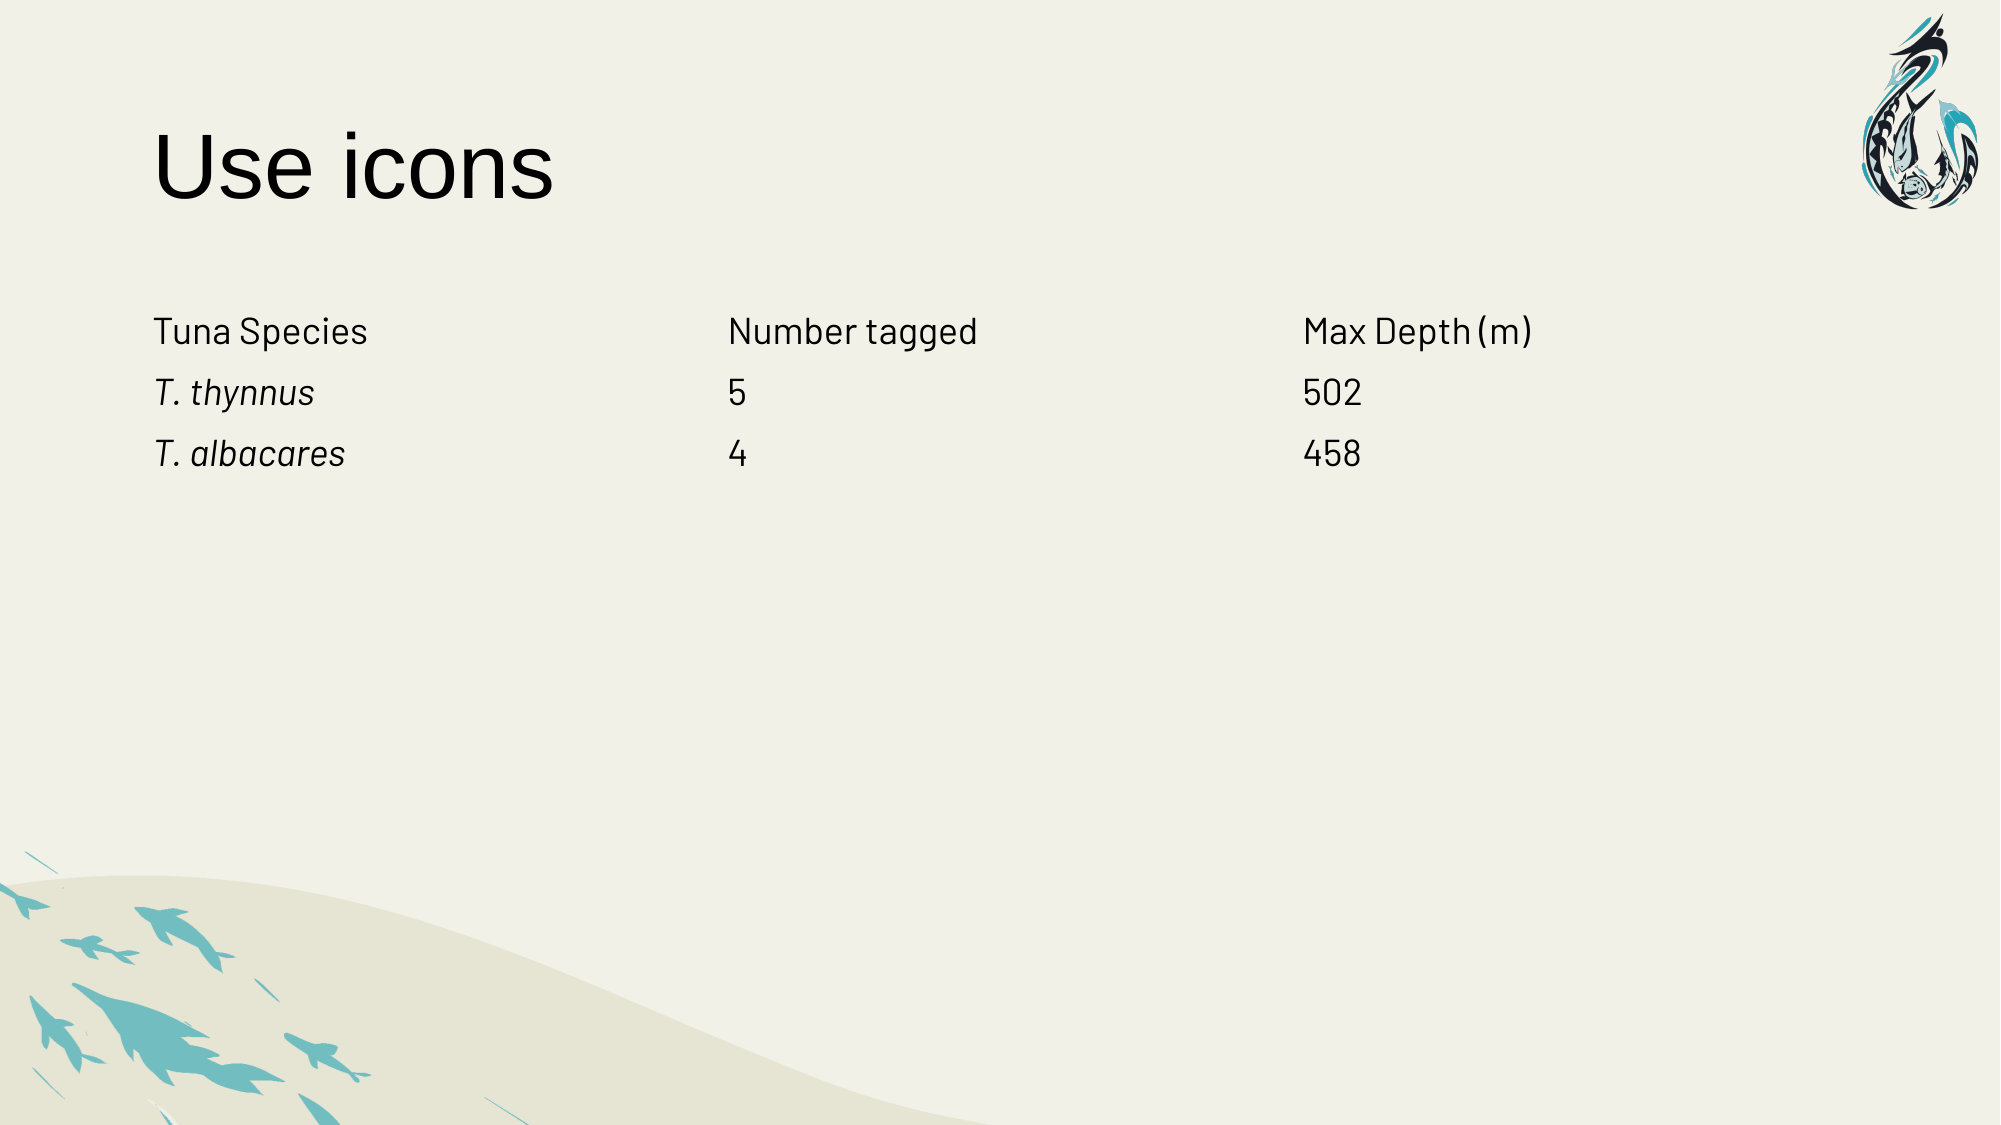

# Use icons
| Tuna Species | Number tagged | Max Depth (m) |
| --- | --- | --- |
| T. thynnus | 5 | 502 |
| T. albacares | 4 | 458 |